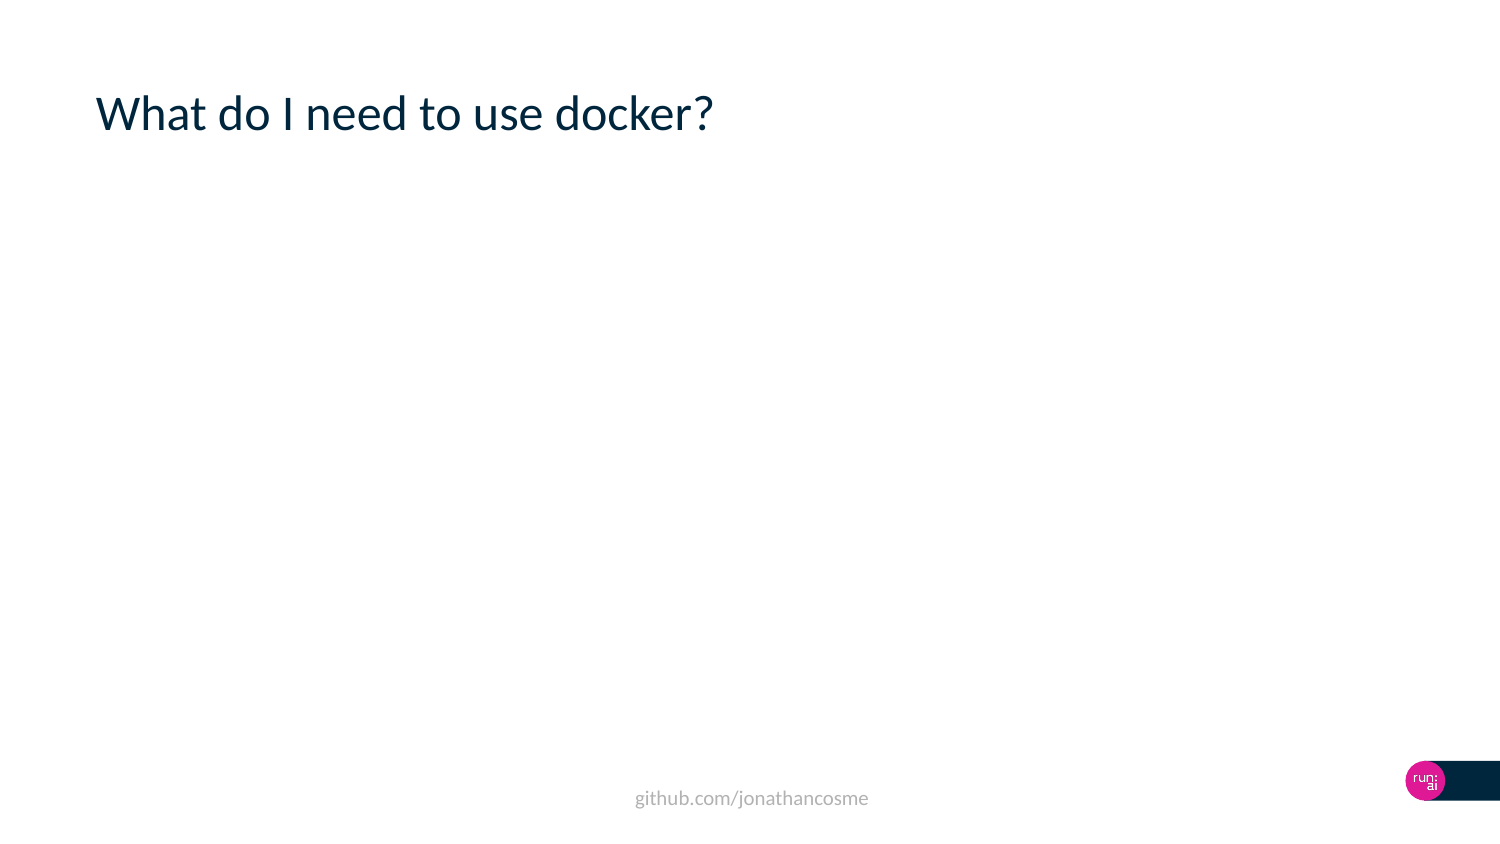

# What do I need to use docker?